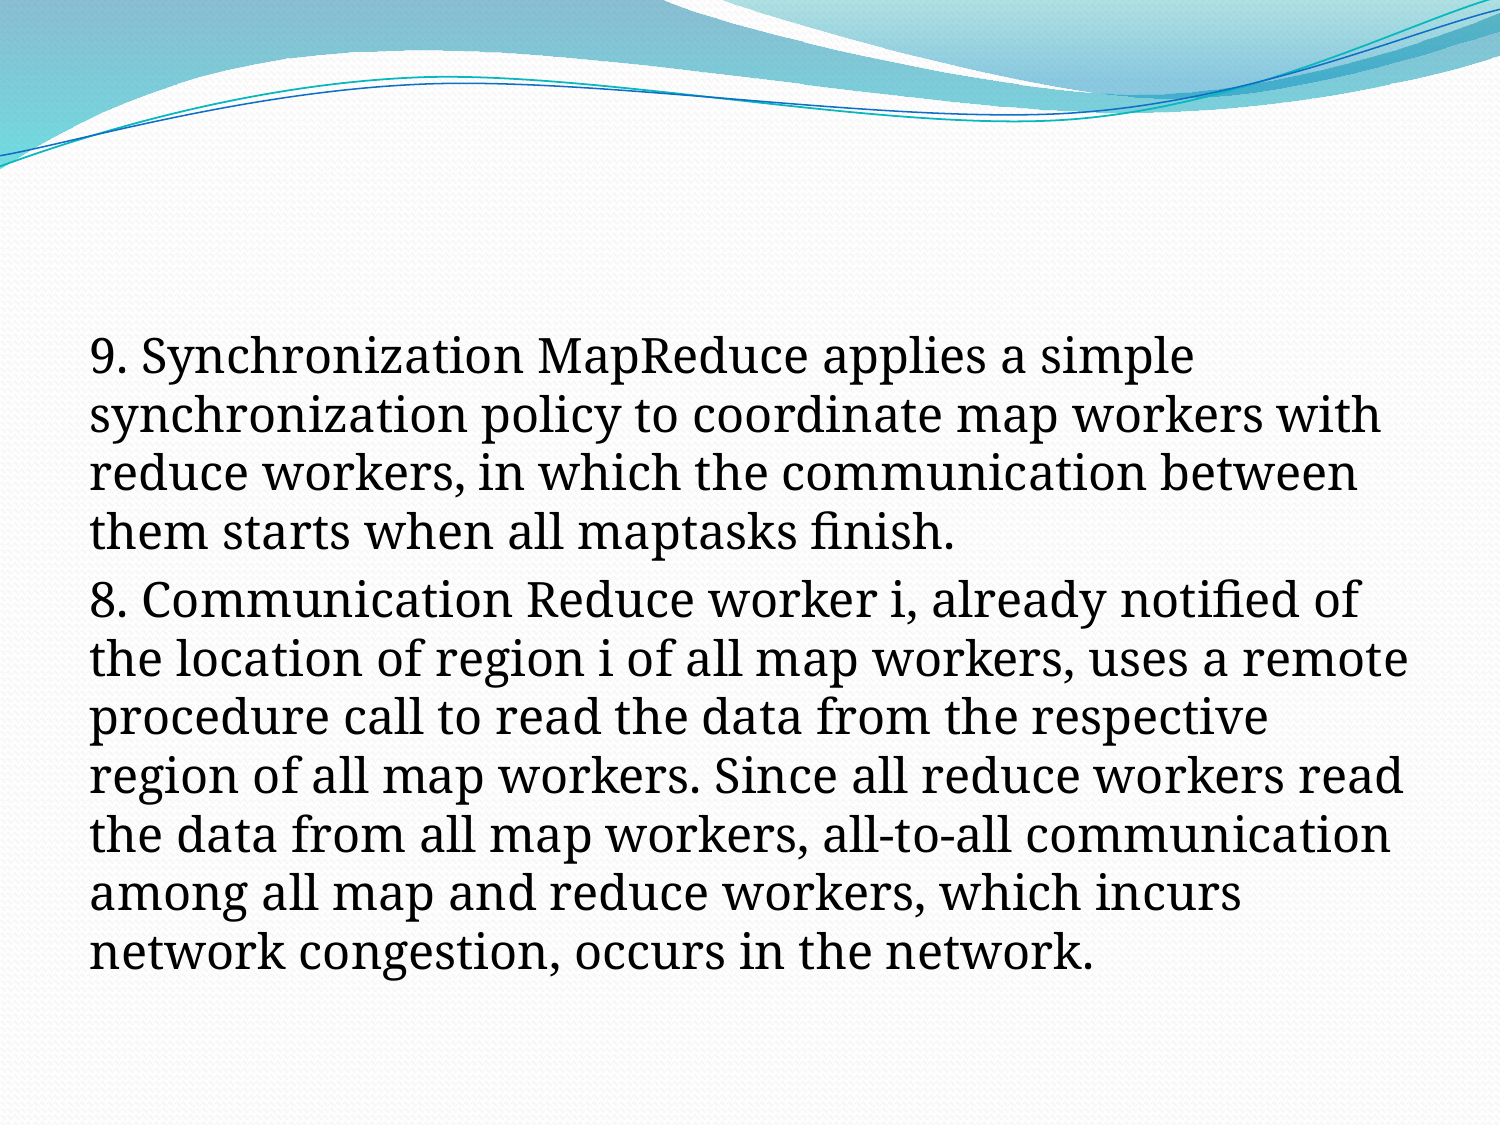

#
9. Synchronization MapReduce applies a simple synchronization policy to coordinate map workers with reduce workers, in which the communication between them starts when all maptasks finish.
8. Communication Reduce worker i, already notified of the location of region i of all map workers, uses a remote procedure call to read the data from the respective region of all map workers. Since all reduce workers read the data from all map workers, all-to-all communication among all map and reduce workers, which incurs network congestion, occurs in the network.